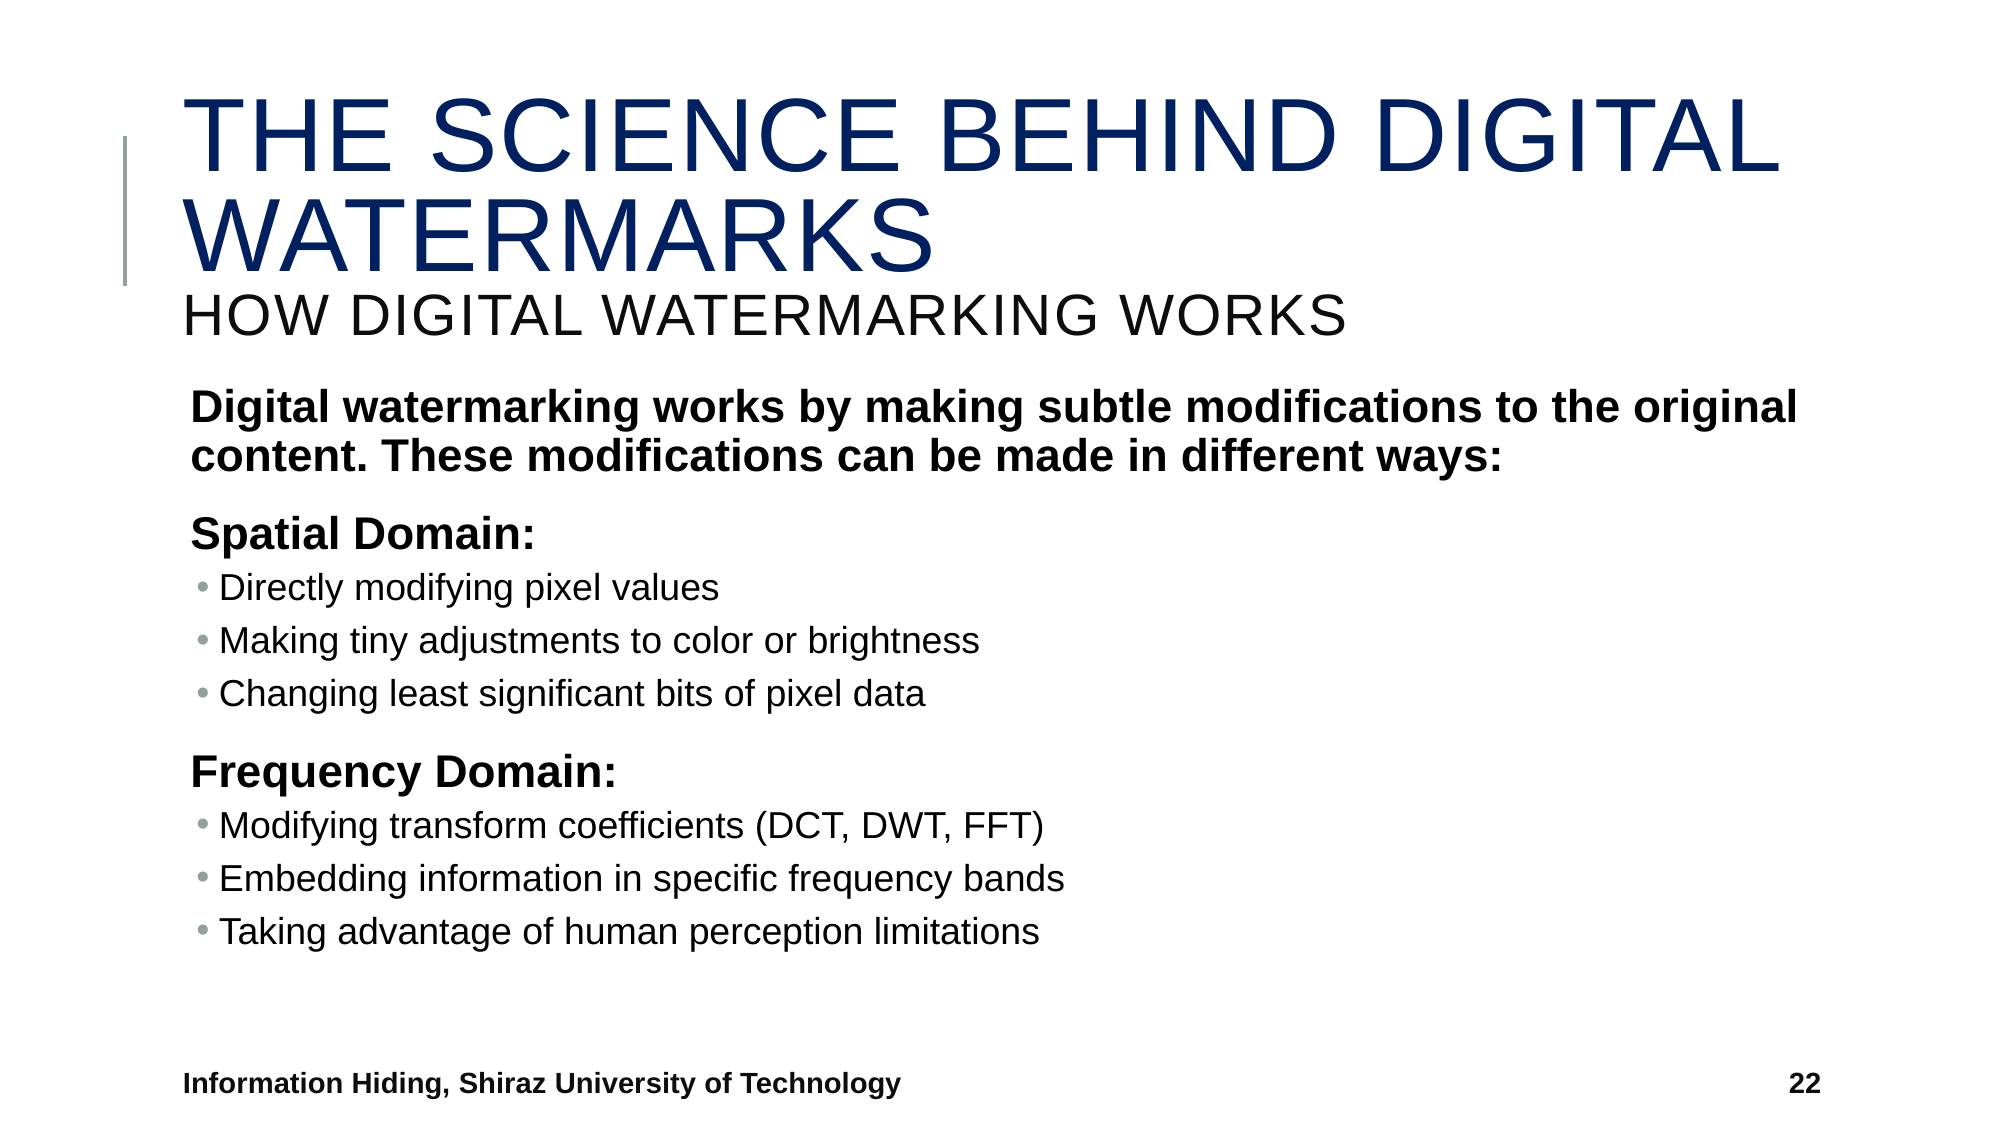

# The Science Behind Digital Watermarks How Digital Watermarking Works
Digital watermarking works by making subtle modifications to the original content. These modifications can be made in different ways:
Spatial Domain:
Directly modifying pixel values
Making tiny adjustments to color or brightness
Changing least significant bits of pixel data
Frequency Domain:
Modifying transform coefficients (DCT, DWT, FFT)
Embedding information in specific frequency bands
Taking advantage of human perception limitations

Information Hiding, Shiraz University of Technology
22